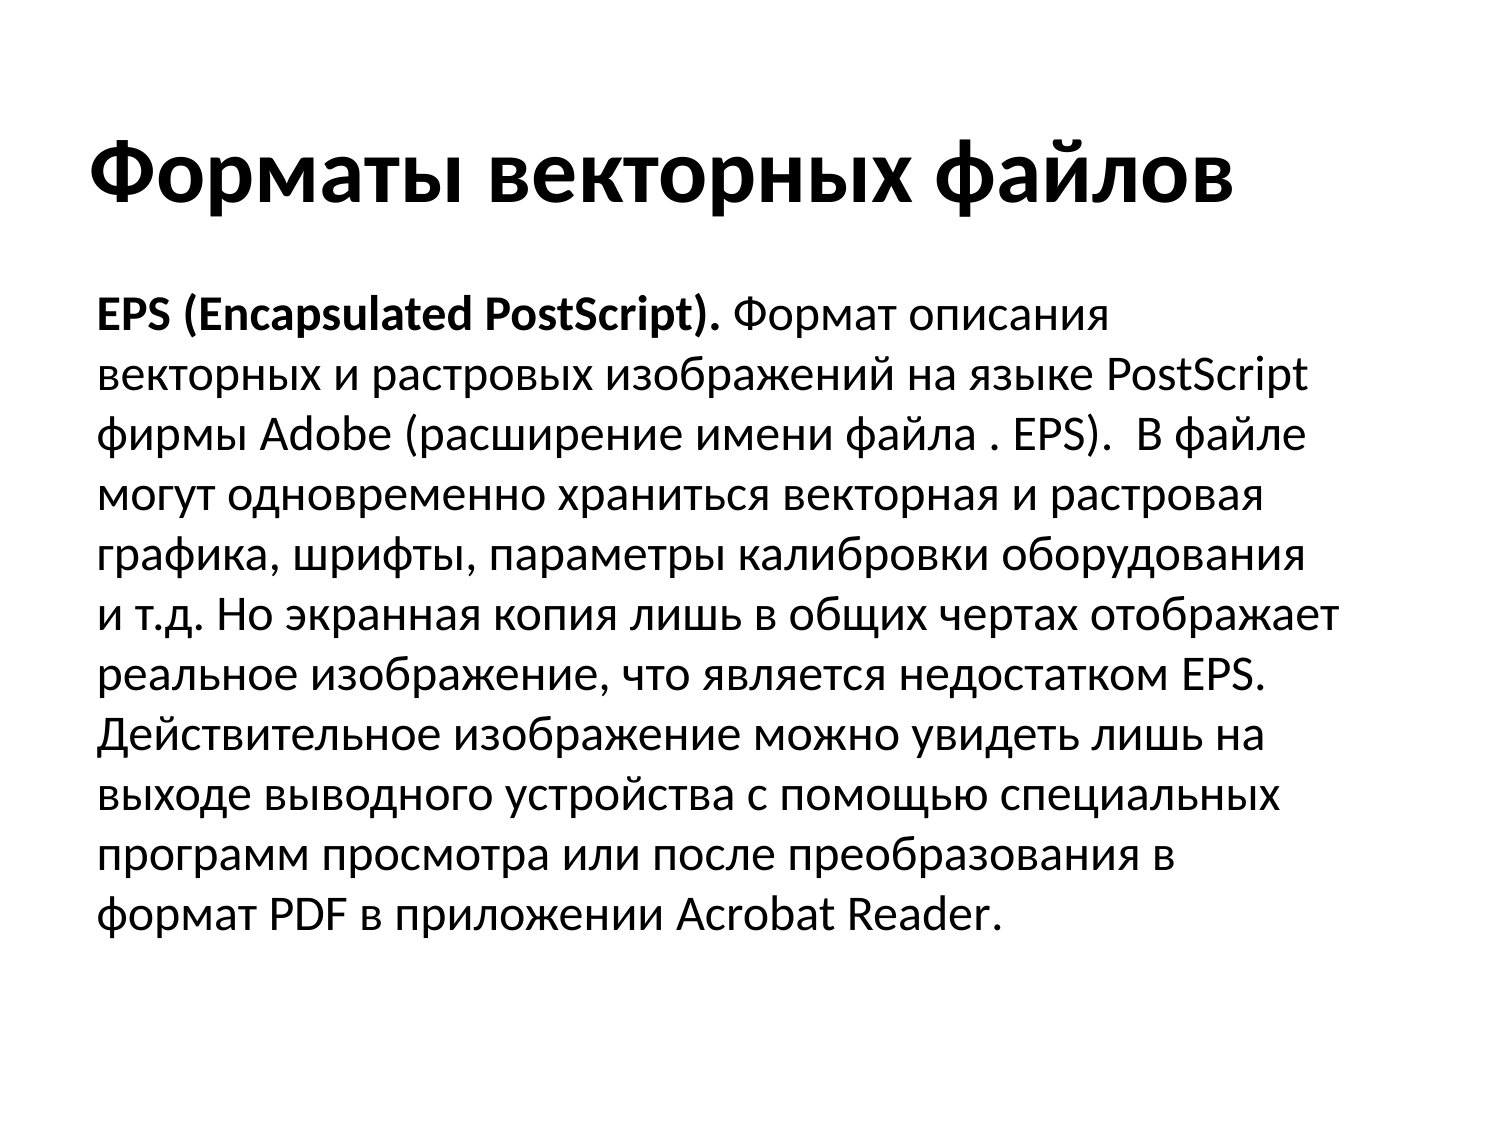

Форматы векторных файлов
EPS (Encapsulated PostScript). Формат описания векторных и растровых изображений на языке PostScript фирмы Adobe (расширение имени файла . EPS).  В файле могут одновременно храниться векторная и растровая графика, шрифты, параметры калибровки оборудования и т.д. Но экранная копия лишь в общих чертах отображает реальное изображение, что является недостатком EPS. Действительное изображение можно увидеть лишь на выходе выводного устройства с помощью специальных программ просмотра или после преобразования в формат PDF в приложении Acrobat Reader.